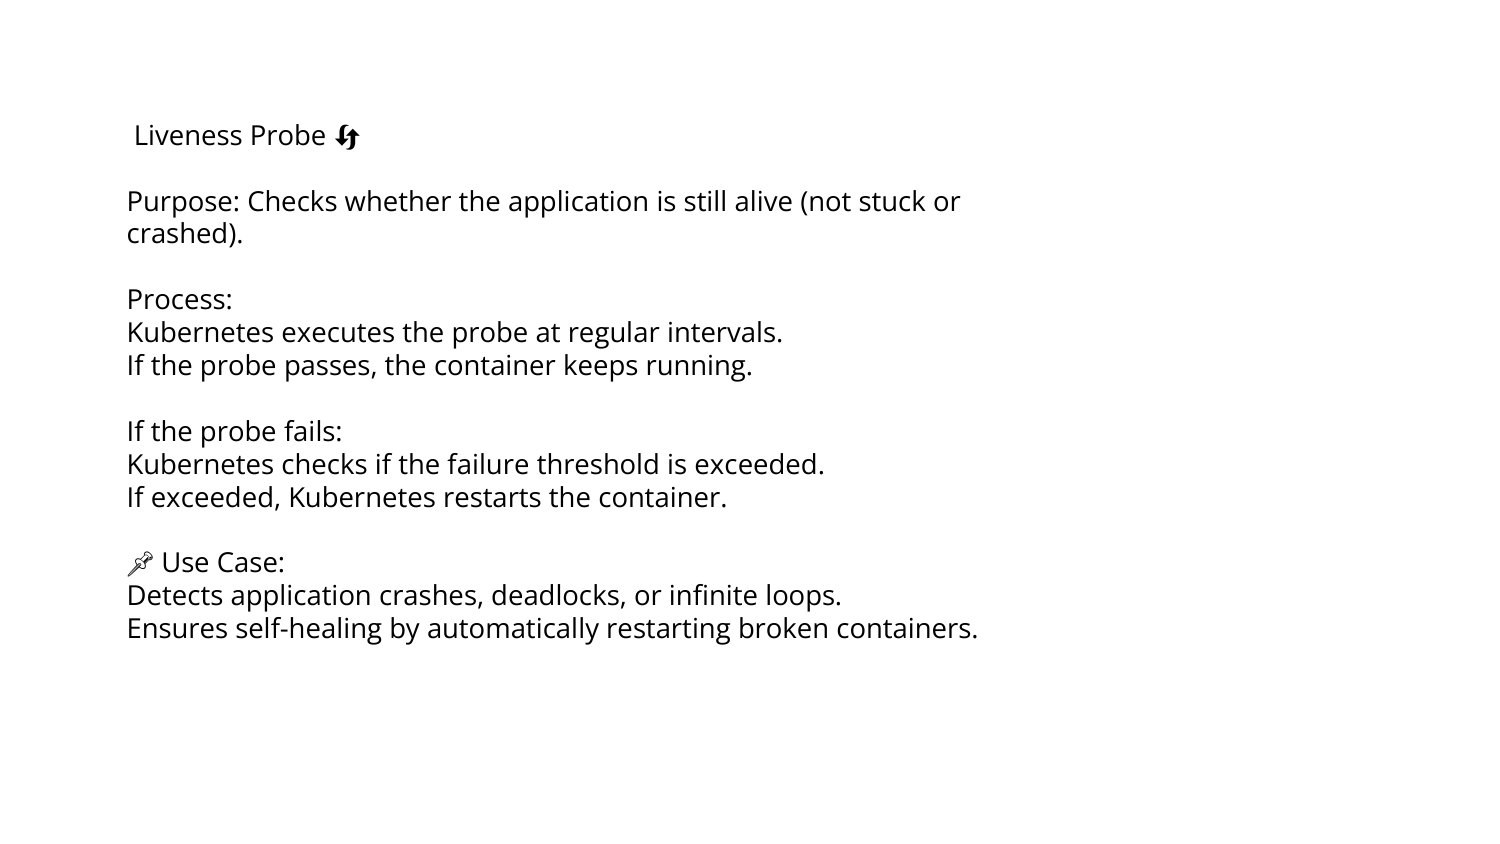

Liveness Probe 🔄

Purpose: Checks whether the application is still alive (not stuck or crashed).

Process:
Kubernetes executes the probe at regular intervals.
If the probe passes, the container keeps running.

If the probe fails:
Kubernetes checks if the failure threshold is exceeded.
If exceeded, Kubernetes restarts the container.

📌 Use Case:
Detects application crashes, deadlocks, or infinite loops.
Ensures self-healing by automatically restarting broken containers.